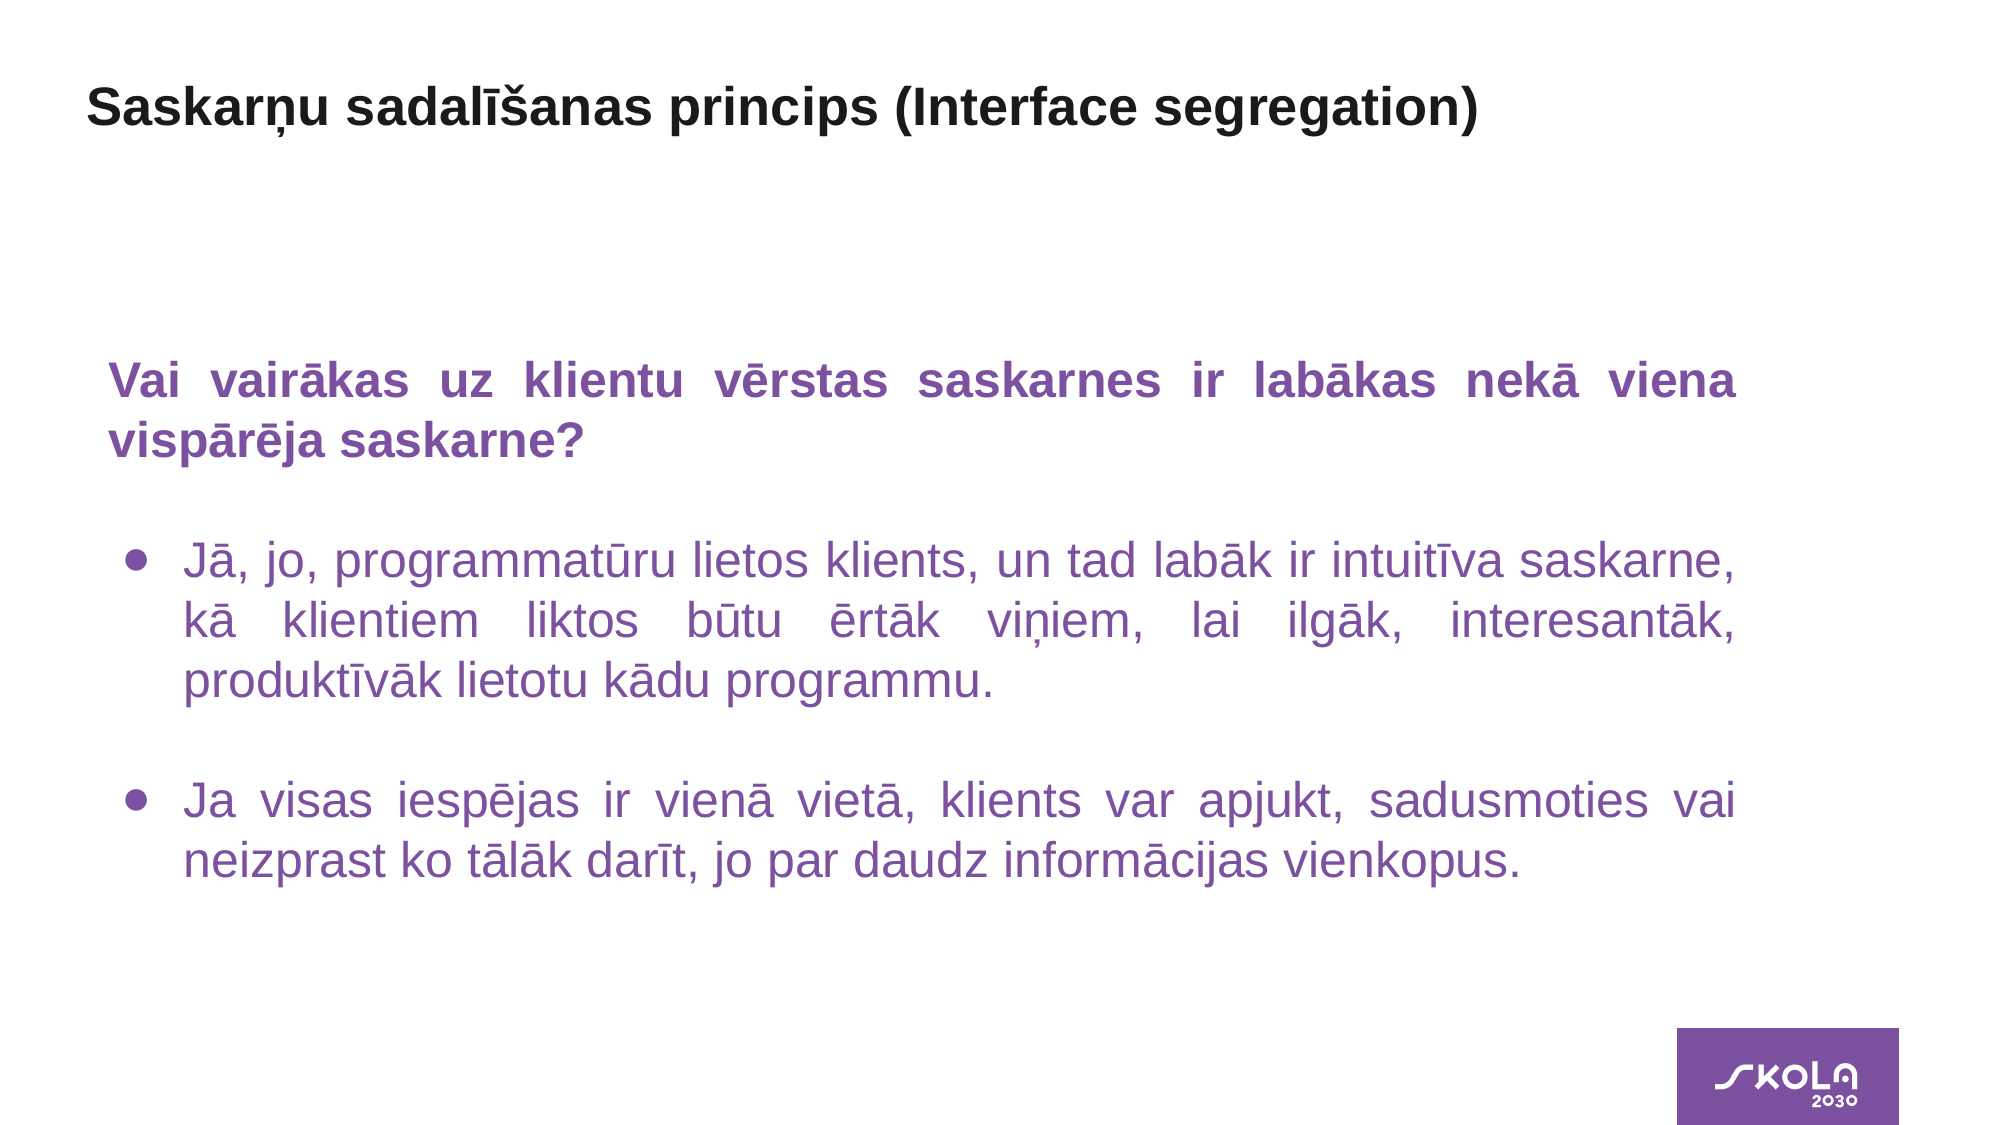

# Saskarņu sadalīšanas princips (Interface segregation)

Vai vairākas uz klientu vērstas saskarnes ir labākas nekā viena vispārēja saskarne?

Jā, jo, programmatūru lietos klients, un tad labāk ir intuitīva saskarne, kā klientiem liktos būtu ērtāk viņiem, lai ilgāk, interesantāk, produktīvāk lietotu kādu programmu.

Ja visas iespējas ir vienā vietā, klients var apjukt, sadusmoties vai neizprast ko tālāk darīt, jo par daudz informācijas vienkopus.